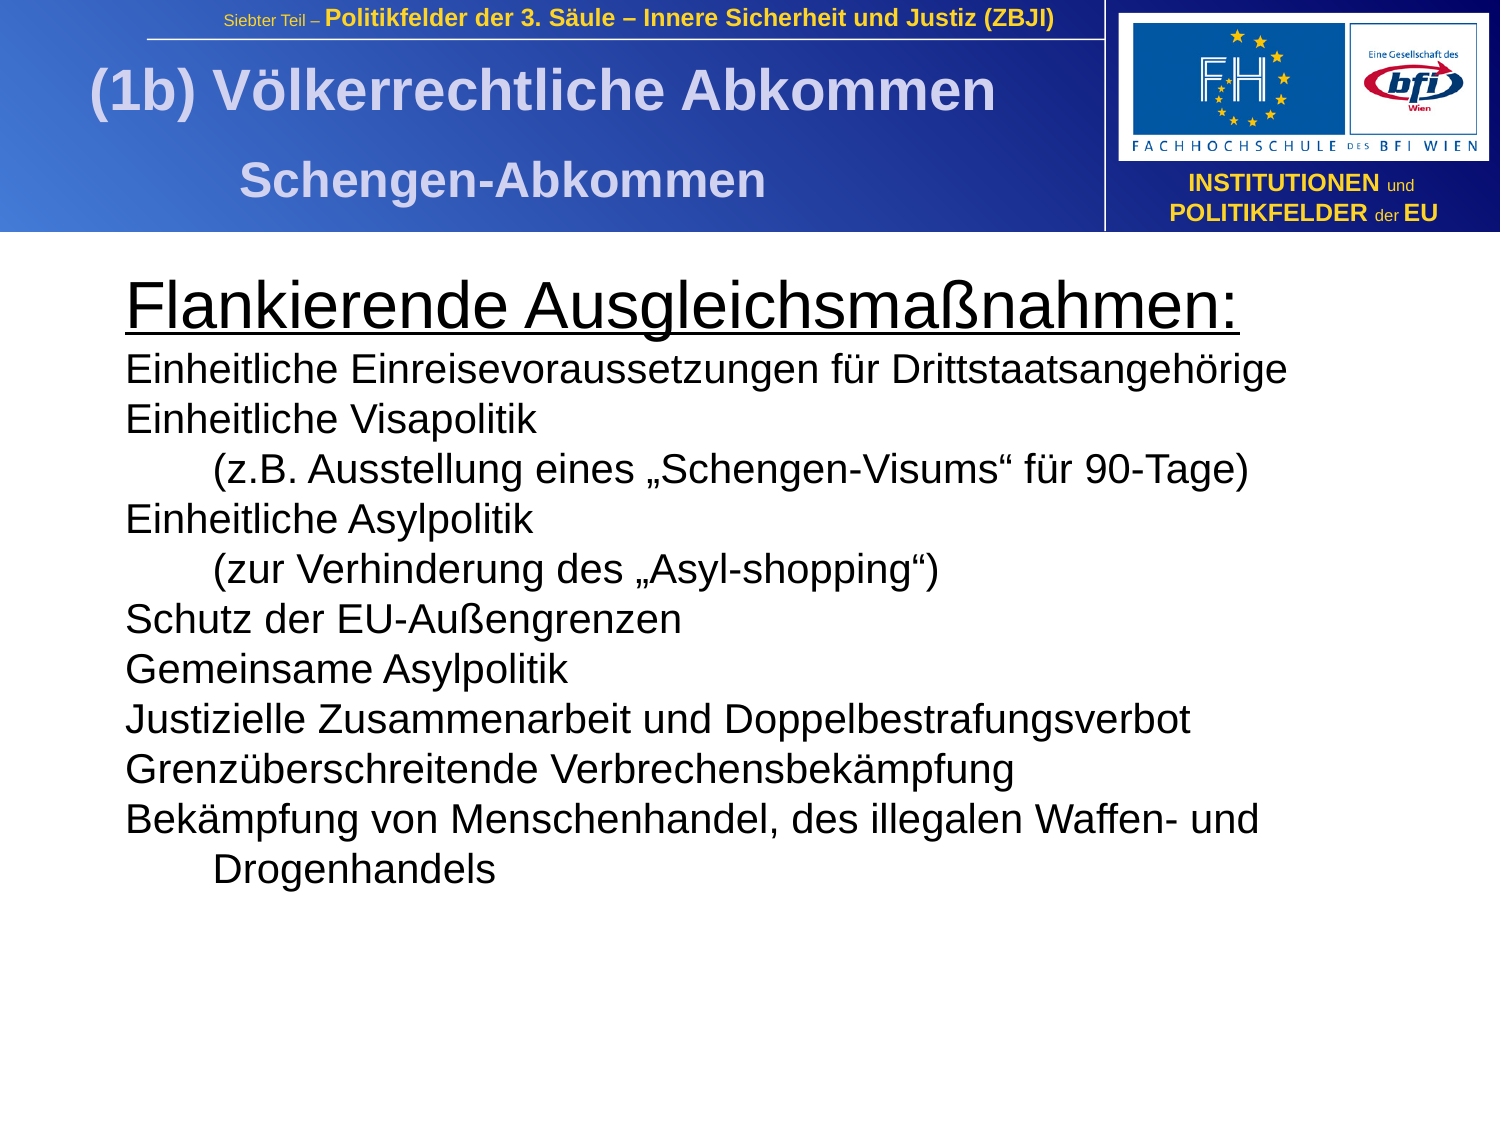

(1b) Völkerrechtliche Abkommen
	Schengen-Abkommen
Flankierende Ausgleichsmaßnahmen:
Einheitliche Einreisevoraussetzungen für Drittstaatsangehörige
Einheitliche Visapolitik
(z.B. Ausstellung eines „Schengen-Visums“ für 90-Tage)
Einheitliche Asylpolitik
(zur Verhinderung des „Asyl-shopping“)
Schutz der EU-Außengrenzen
Gemeinsame Asylpolitik
Justizielle Zusammenarbeit und Doppelbestrafungsverbot
Grenzüberschreitende Verbrechensbekämpfung
Bekämpfung von Menschenhandel, des illegalen Waffen- und Drogenhandels